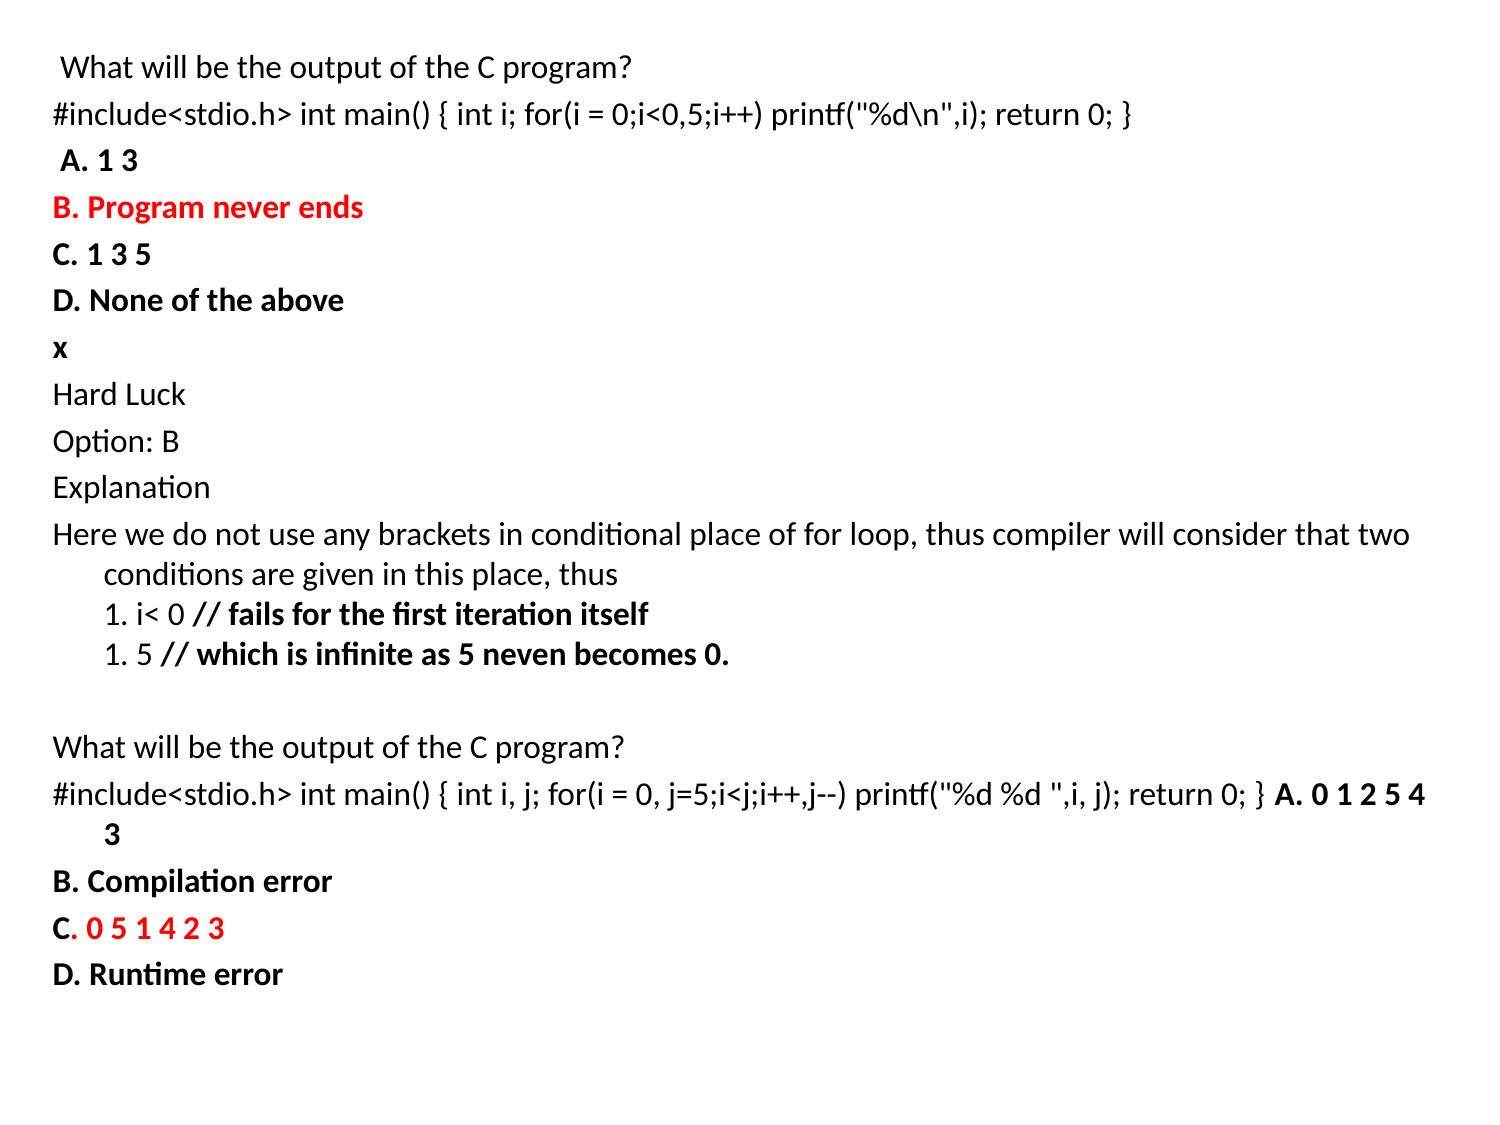

What will be the output of the C program?
#include<stdio.h> int main() { int i; for(i = 0;i<0,5;i++) printf("%d\n",i); return 0; }
 A. 1 3
B. Program never ends
C. 1 3 5
D. None of the above
x
Hard Luck
Option: B
Explanation
Here we do not use any brackets in conditional place of for loop, thus compiler will consider that two conditions are given in this place, thus
1. i< 0 // fails for the first iteration itself
1. 5 // which is infinite as 5 neven becomes 0.

What will be the output of the C program?
#include<stdio.h> int main() { int i, j; for(i = 0, j=5;i<j;i++,j--) printf("%d %d ",i, j); return 0; } A. 0 1 2 5 4 3
B. Compilation error
C. 0 5 1 4 2 3
D. Runtime error